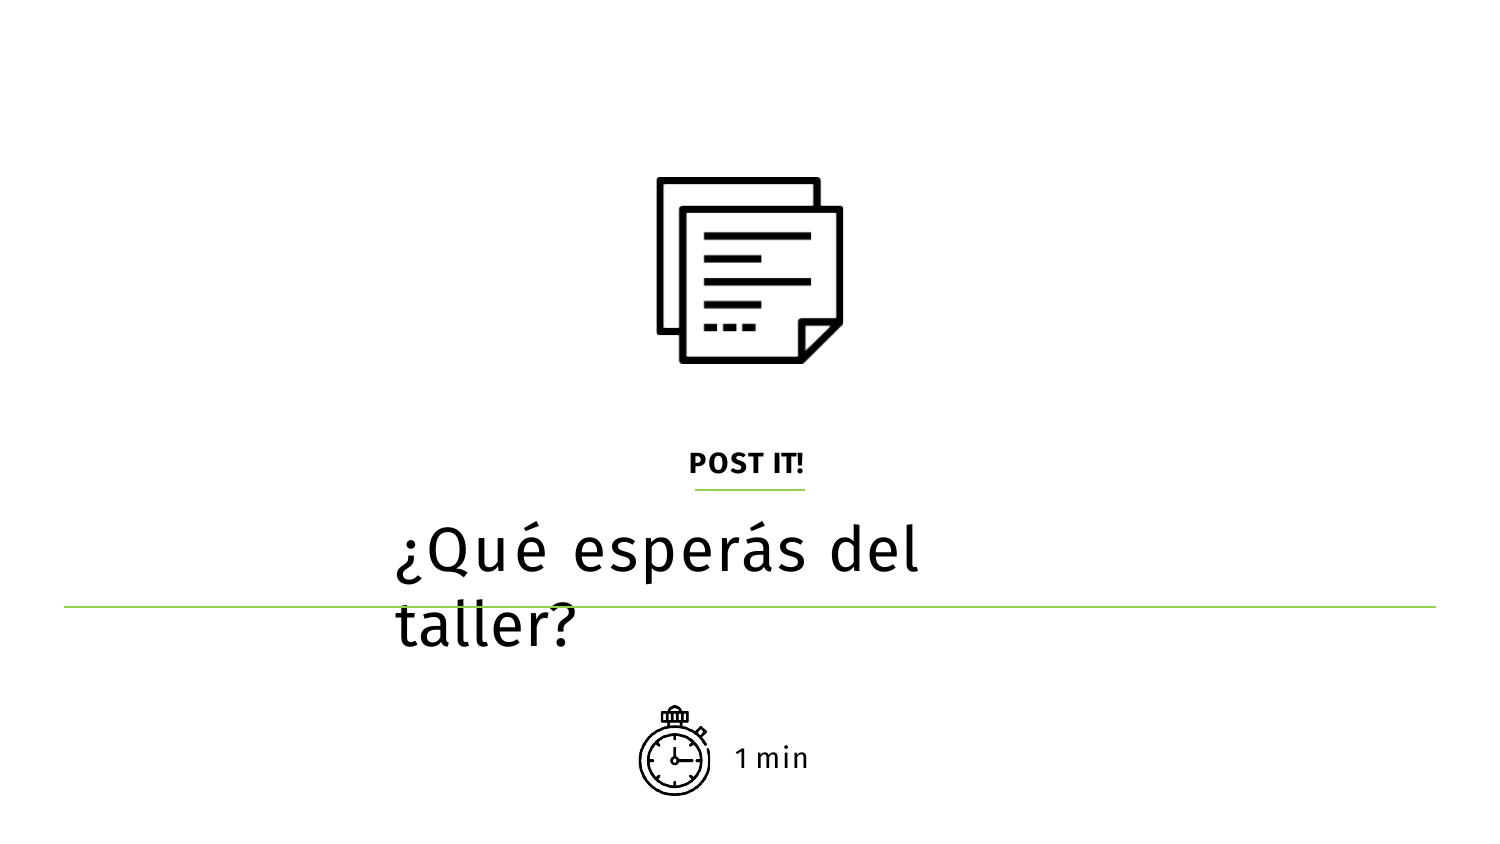

POST IT!

¿Qué esperás del taller?

1 min